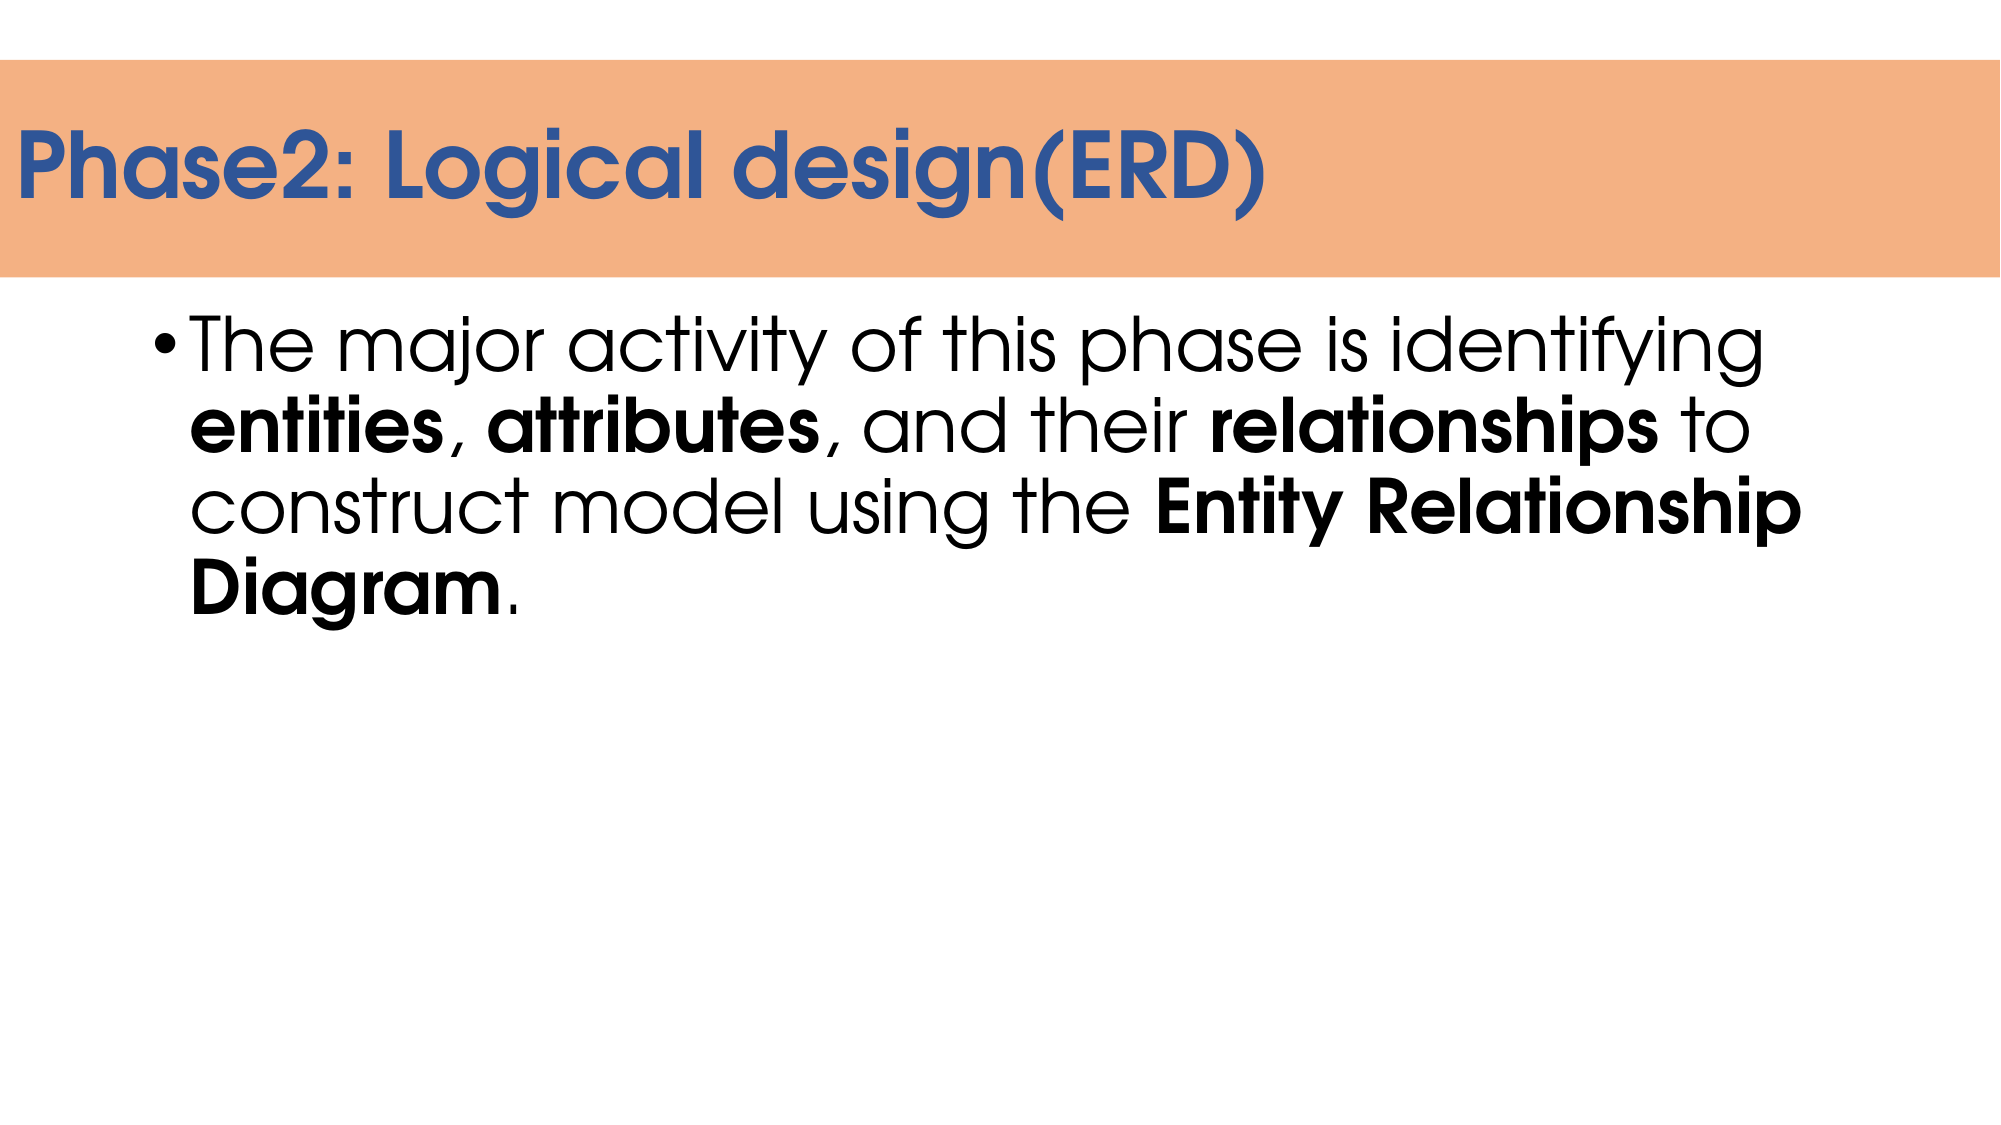

# Phase2: Logical design(ERD)
The major activity of this phase is identifying entities, attributes, and their relationships to construct model using the Entity Relationship Diagram.